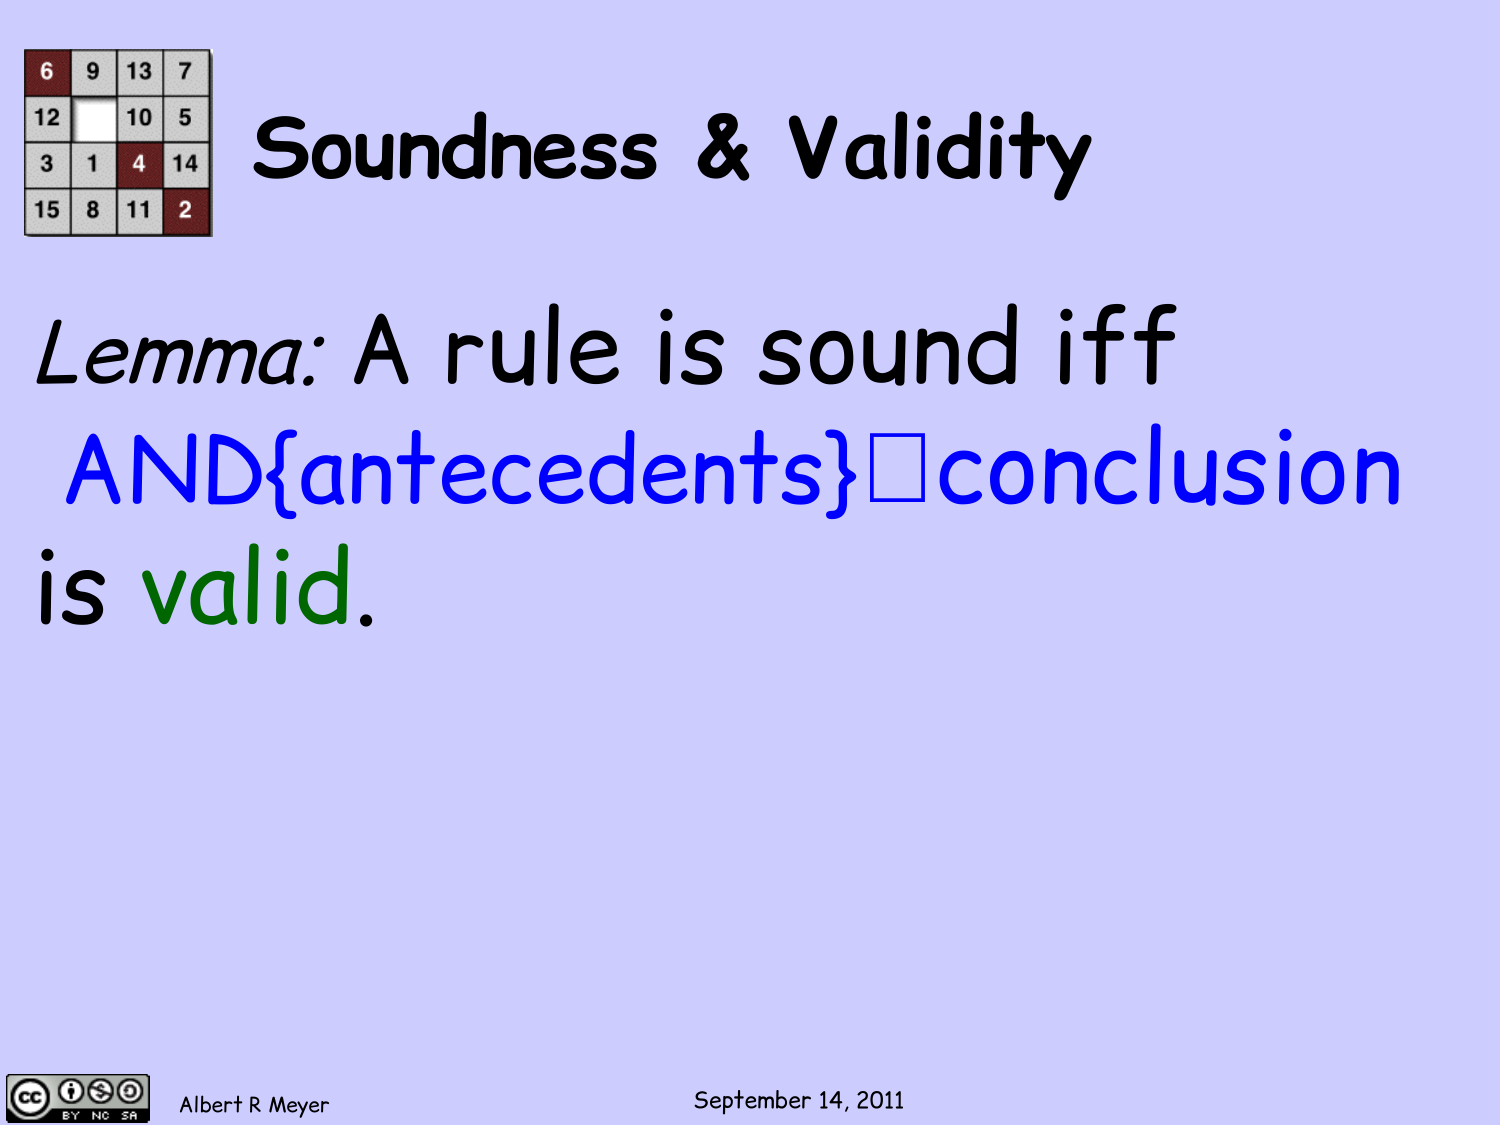

# Soundness & Validity
Lemma: A rule is sound iff
 AND{antecedents}→conclusion
is valid.